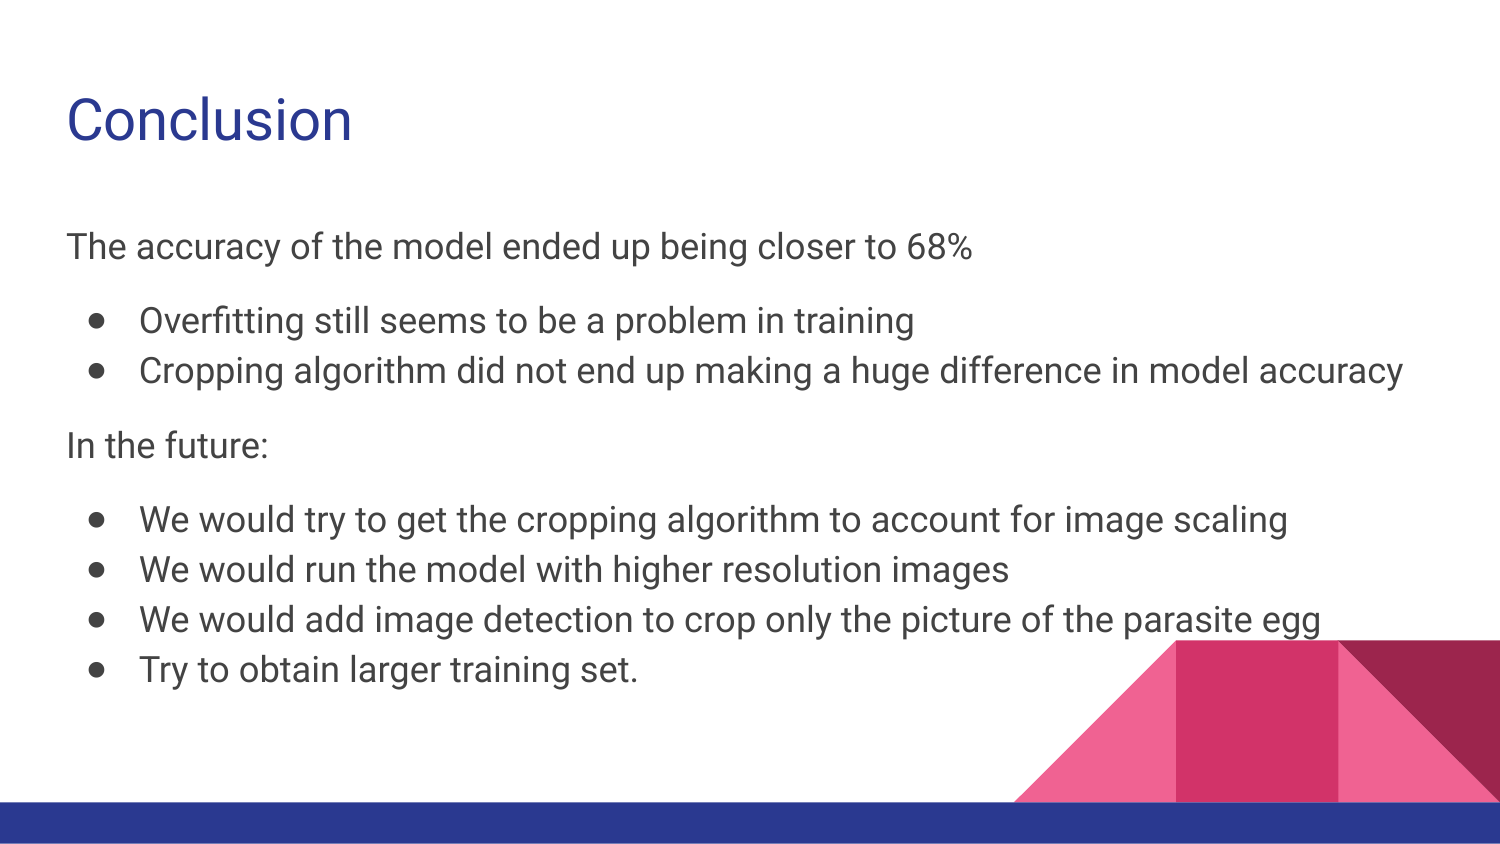

# Conclusion
The accuracy of the model ended up being closer to 68%
Overfitting still seems to be a problem in training
Cropping algorithm did not end up making a huge difference in model accuracy
In the future:
We would try to get the cropping algorithm to account for image scaling
We would run the model with higher resolution images
We would add image detection to crop only the picture of the parasite egg
Try to obtain larger training set.